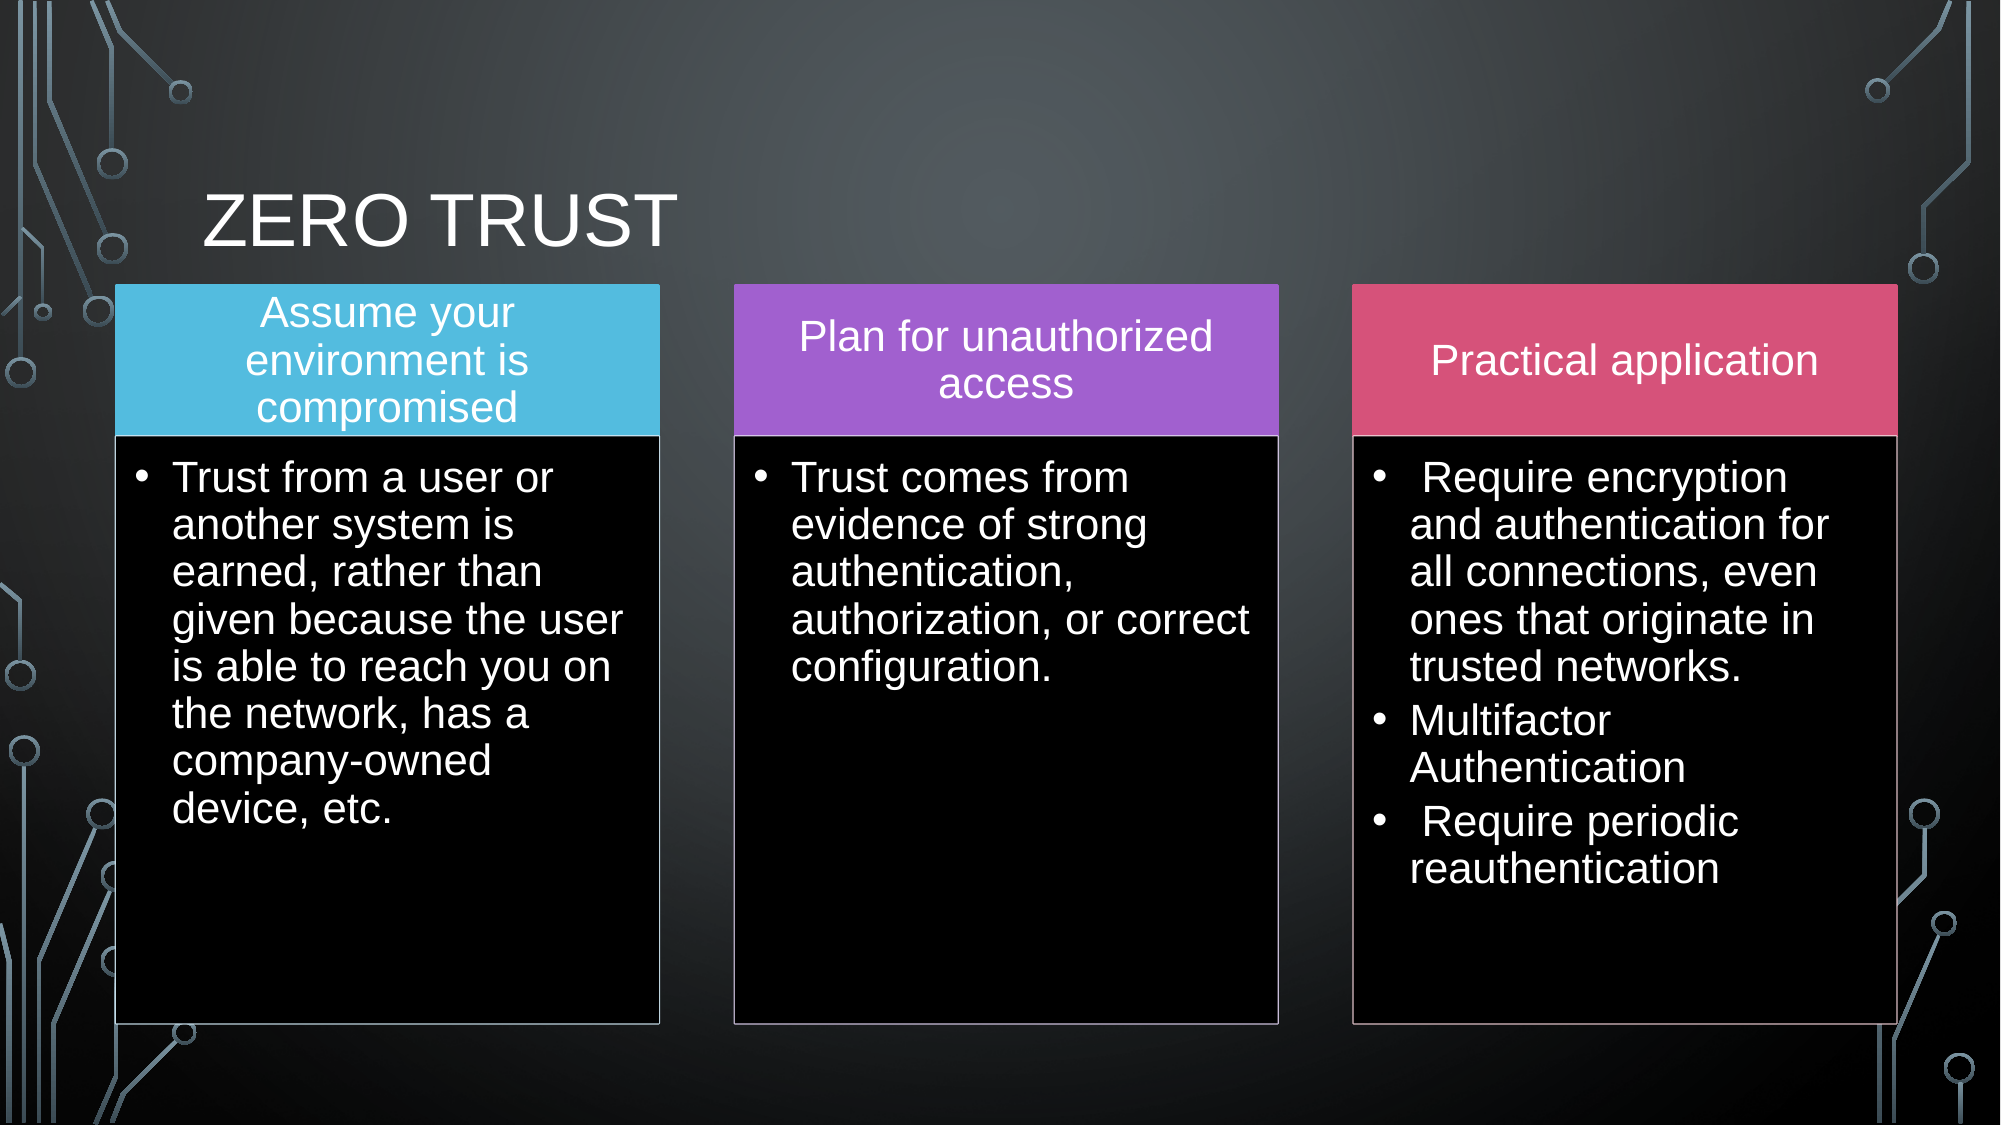

# ZERO TRUST

Assume your environment is compromised

Plan for unauthorized access

Practical application

Trust from a user or another system is earned, rather than given because the user is able to reach you on the network, has a company-owned device, etc.

Trust comes from evidence of strong authentication, authorization, or correct configuration.

 Require encryption and authentication for all connections, even ones that originate in trusted networks.
Multifactor Authentication
 Require periodic reauthentication